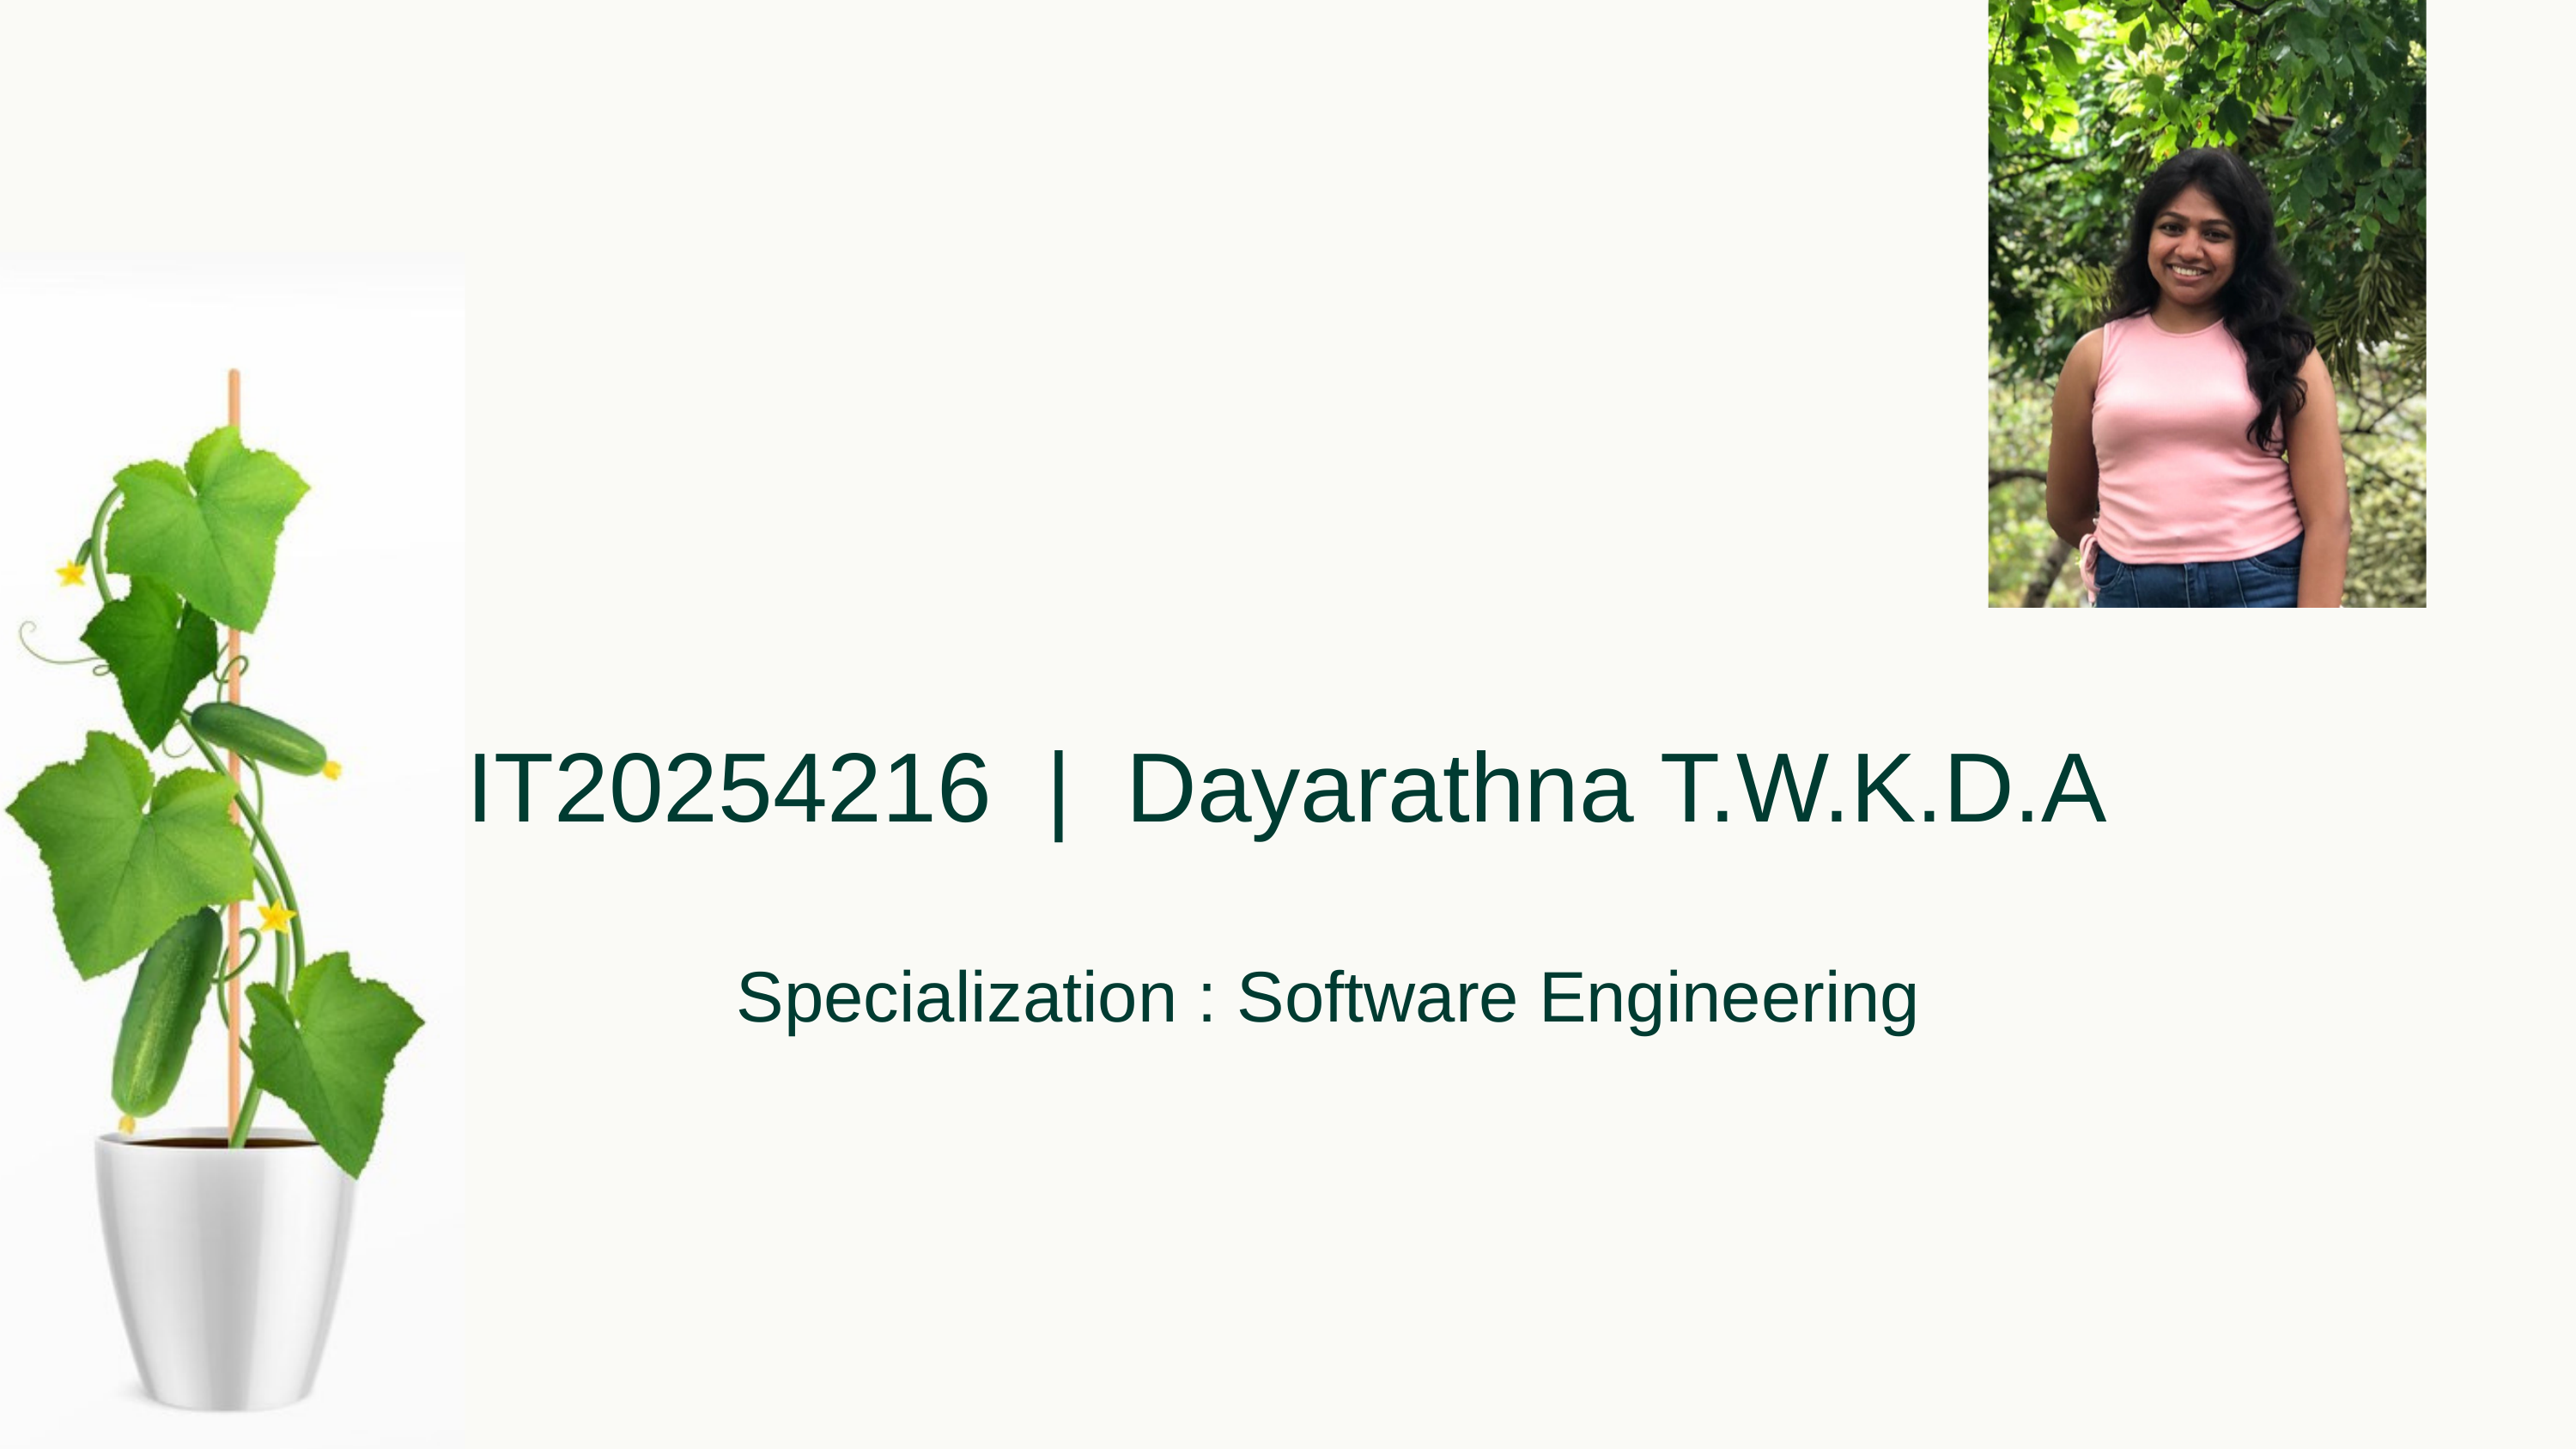

IT20254216  |  Dayarathna T.W.K.D.A
Specialization : Software Engineering